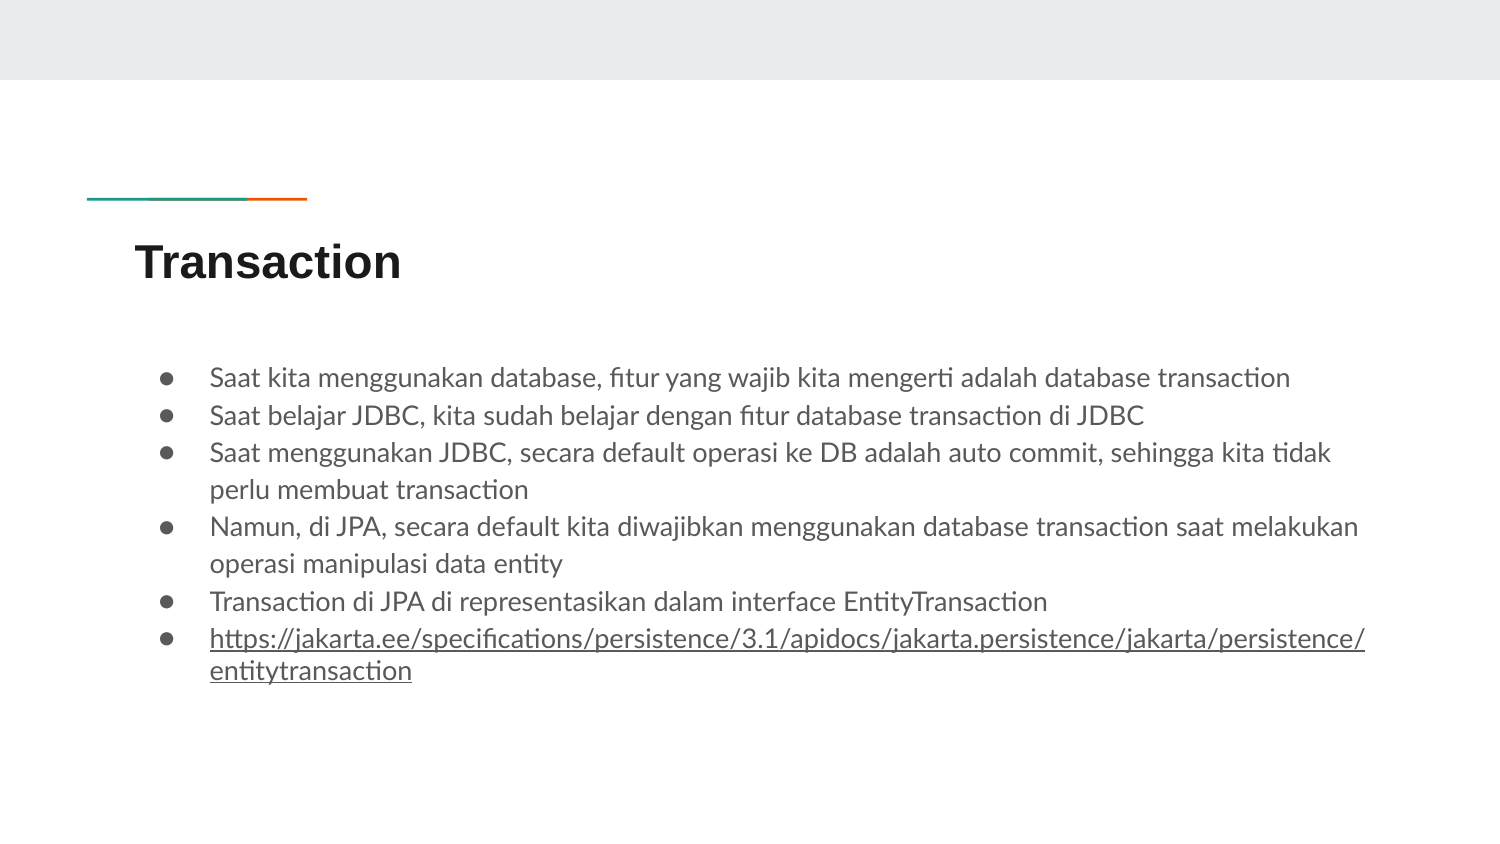

# Transaction
Saat kita menggunakan database, fitur yang wajib kita mengerti adalah database transaction
Saat belajar JDBC, kita sudah belajar dengan fitur database transaction di JDBC
Saat menggunakan JDBC, secara default operasi ke DB adalah auto commit, sehingga kita tidak perlu membuat transaction
Namun, di JPA, secara default kita diwajibkan menggunakan database transaction saat melakukan operasi manipulasi data entity
Transaction di JPA di representasikan dalam interface EntityTransaction
https://jakarta.ee/specifications/persistence/3.1/apidocs/jakarta.persistence/jakarta/persistence/entitytransaction